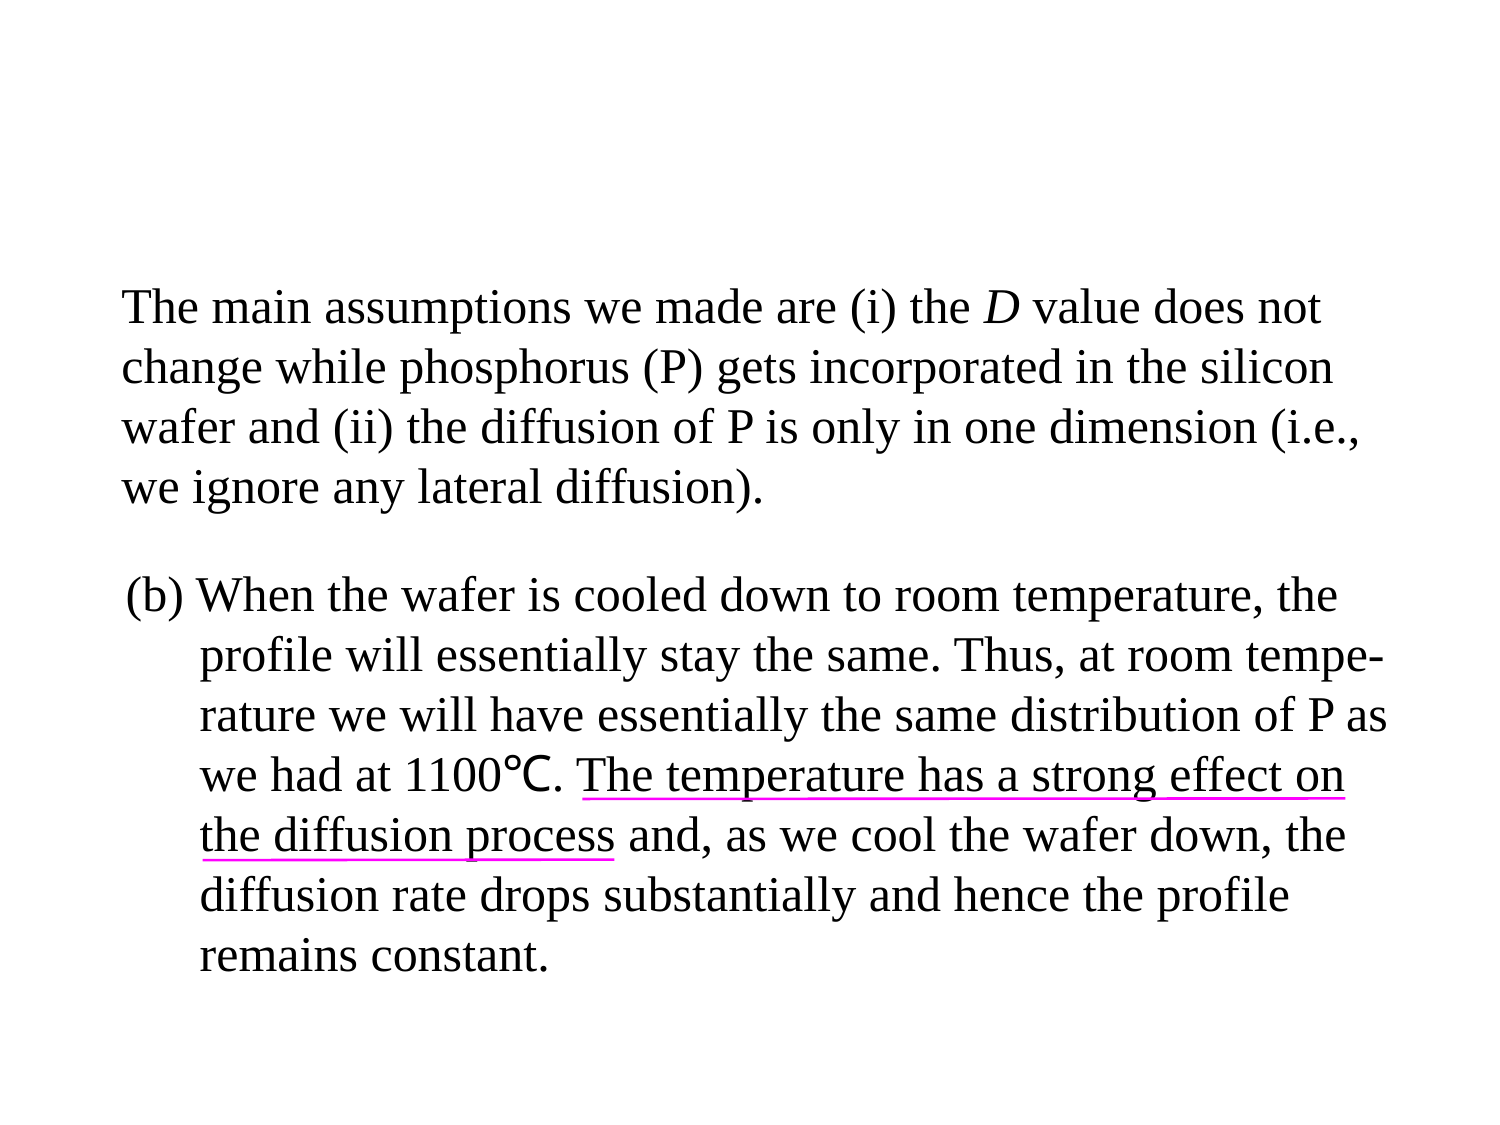

The main assumptions we made are (i) the D value does not change while phosphorus (P) gets incorporated in the silicon wafer and (ii) the diffusion of P is only in one dimension (i.e., we ignore any lateral diffusion).
(b) When the wafer is cooled down to room temperature, the profile will essentially stay the same. Thus, at room tempe-rature we will have essentially the same distribution of P as we had at 1100℃. The temperature has a strong effect on the diffusion process and, as we cool the wafer down, the diffusion rate drops substantially and hence the profile remains constant.